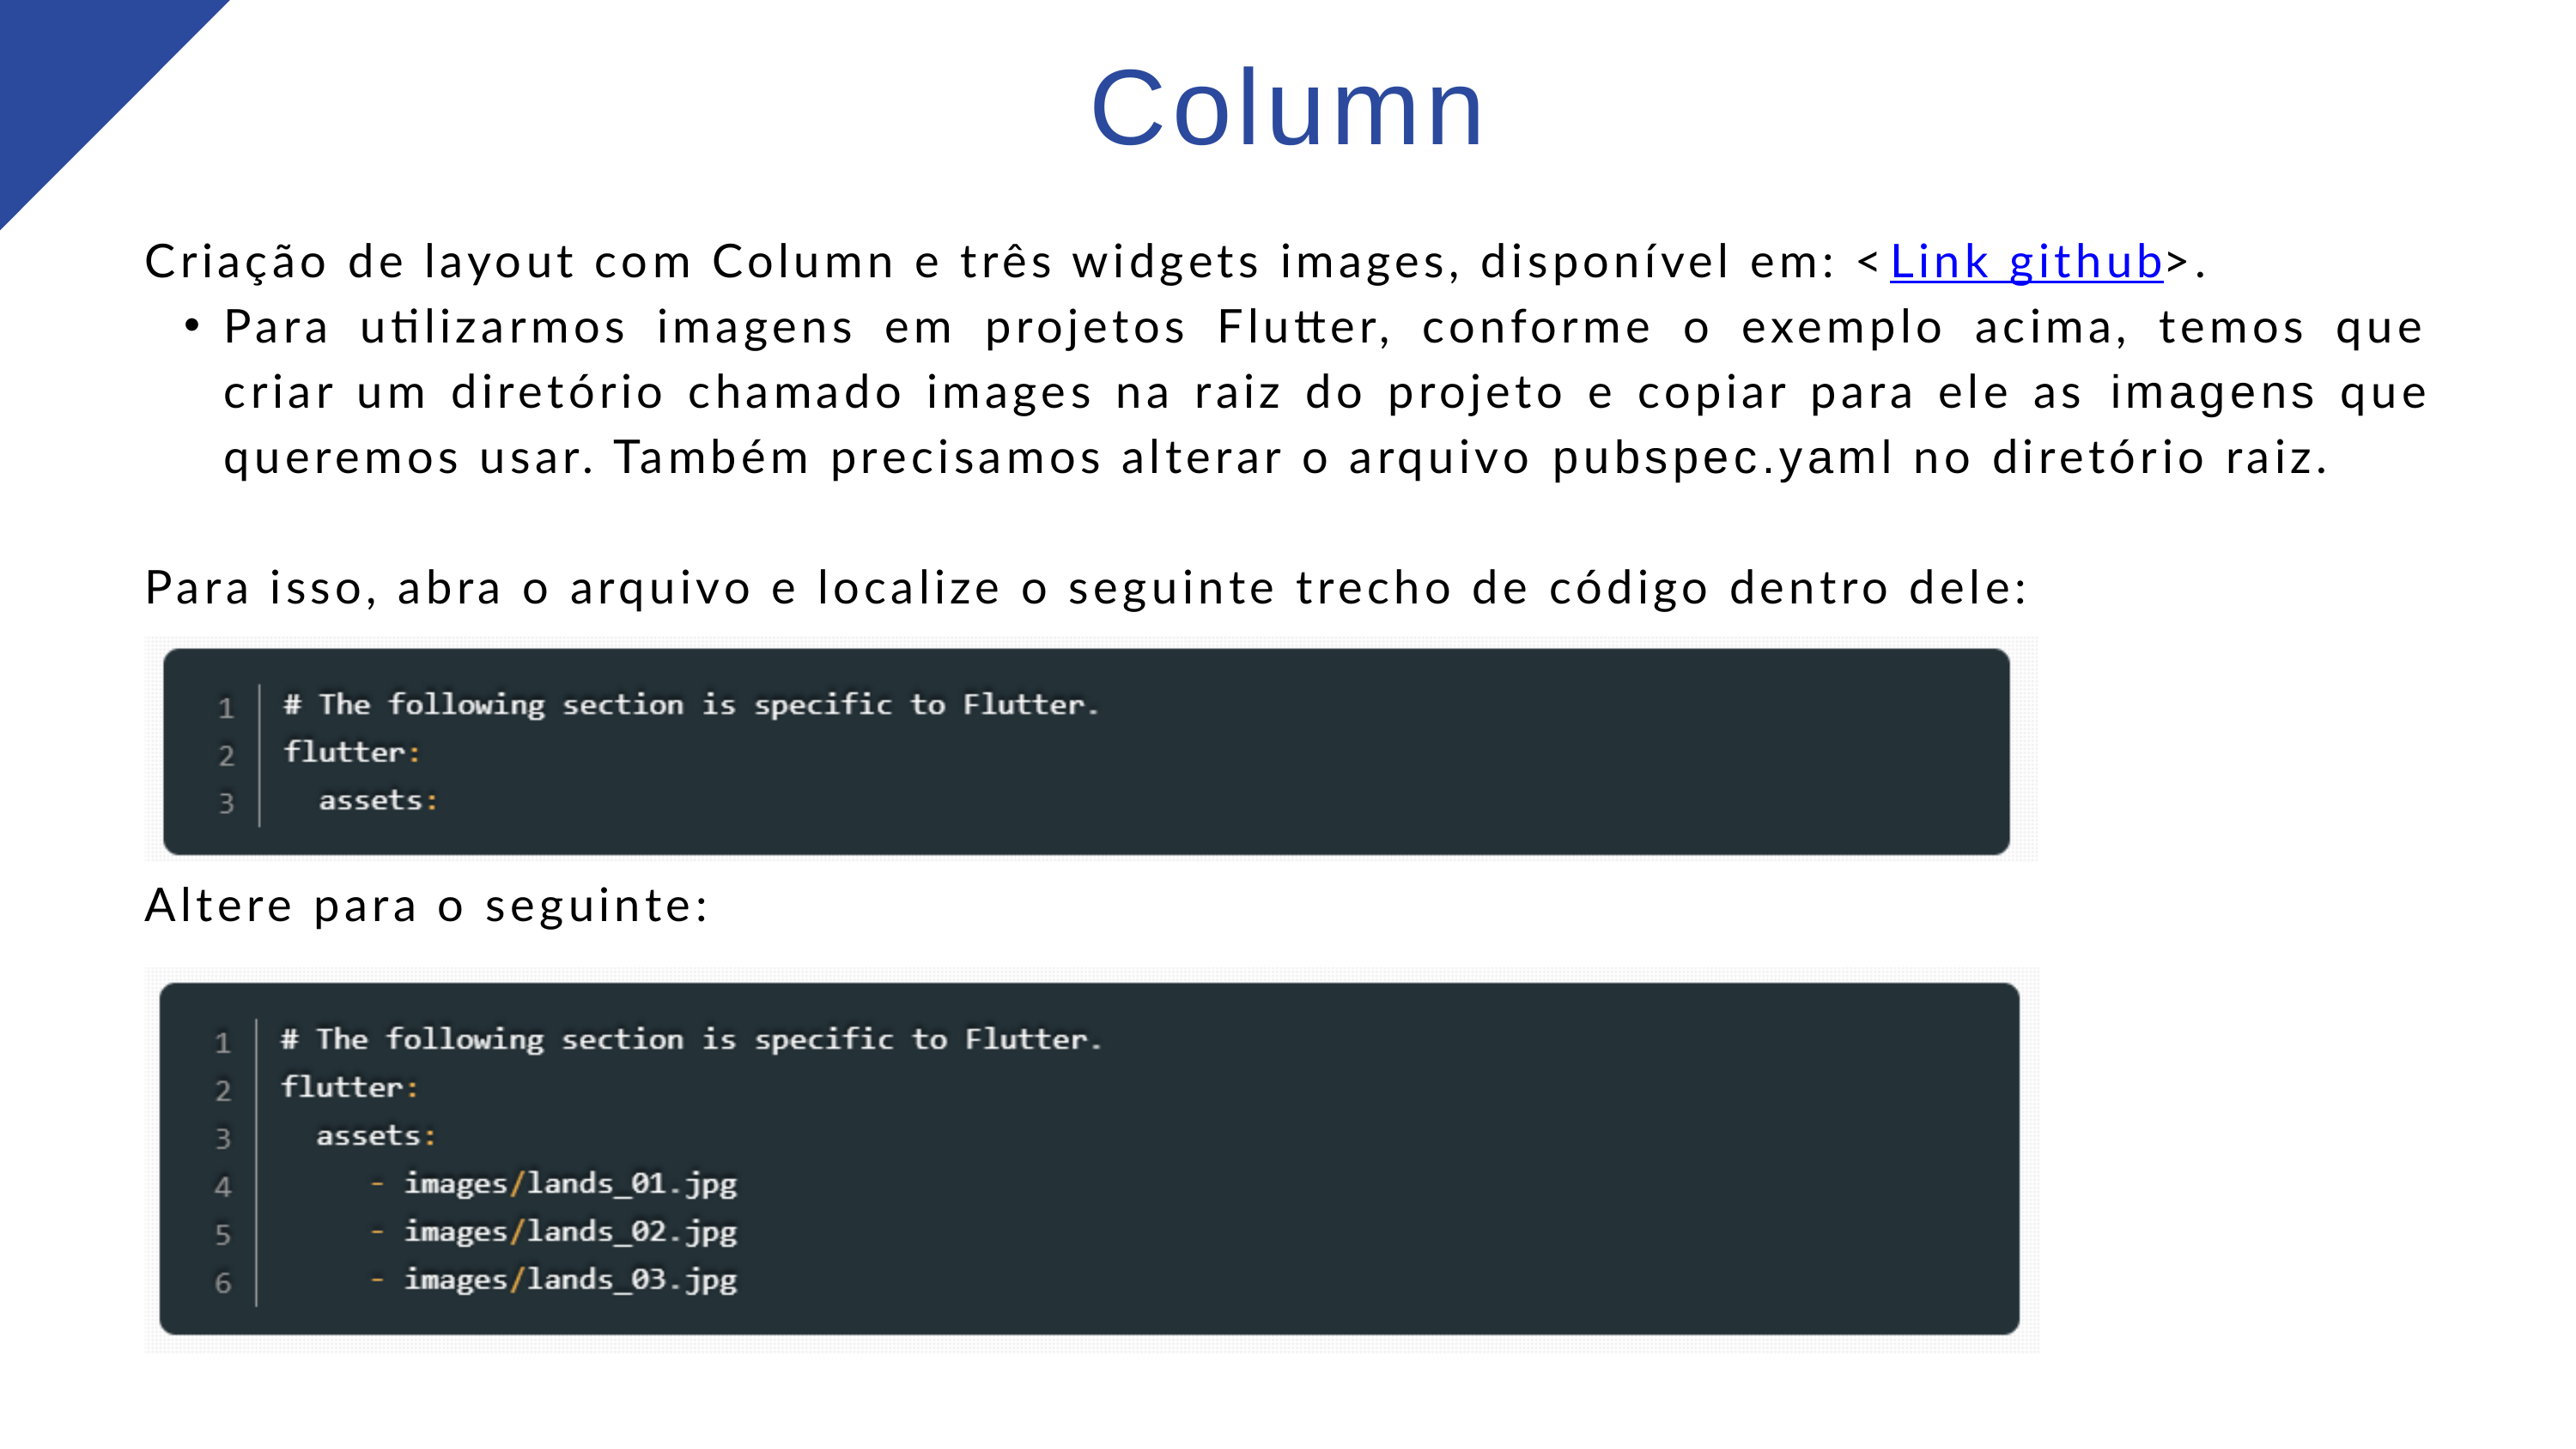

Column
Criação de layout com Column e três widgets images, disponível em: <Link github>.
Para utilizarmos imagens em projetos Flutter, conforme o exemplo acima, temos que criar um diretório chamado images na raiz do projeto e copiar para ele as imagens que queremos usar. Também precisamos alterar o arquivo pubspec.yaml no diretório raiz.

Para isso, abra o arquivo e localize o seguinte trecho de código dentro dele:

Altere para o seguinte: